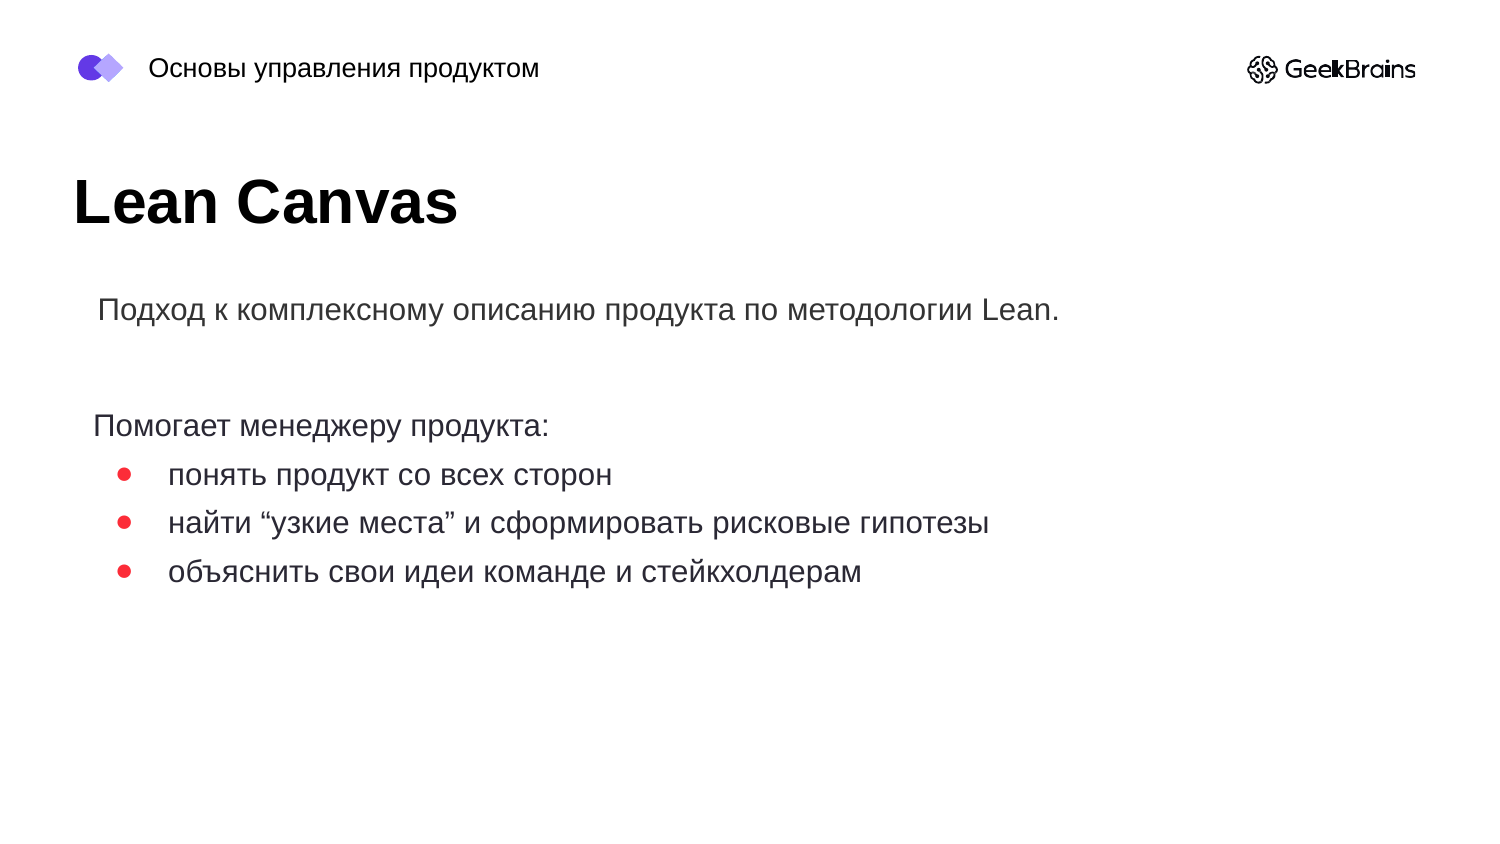

Основы управления продуктом

# Lean Canvas
 Подход к комплексному описанию продукта по методологии Lean.

Помогает менеджеру продукта:
понять продукт со всех сторон
найти “узкие места” и сформировать рисковые гипотезы
объяснить свои идеи команде и стейкхолдерам